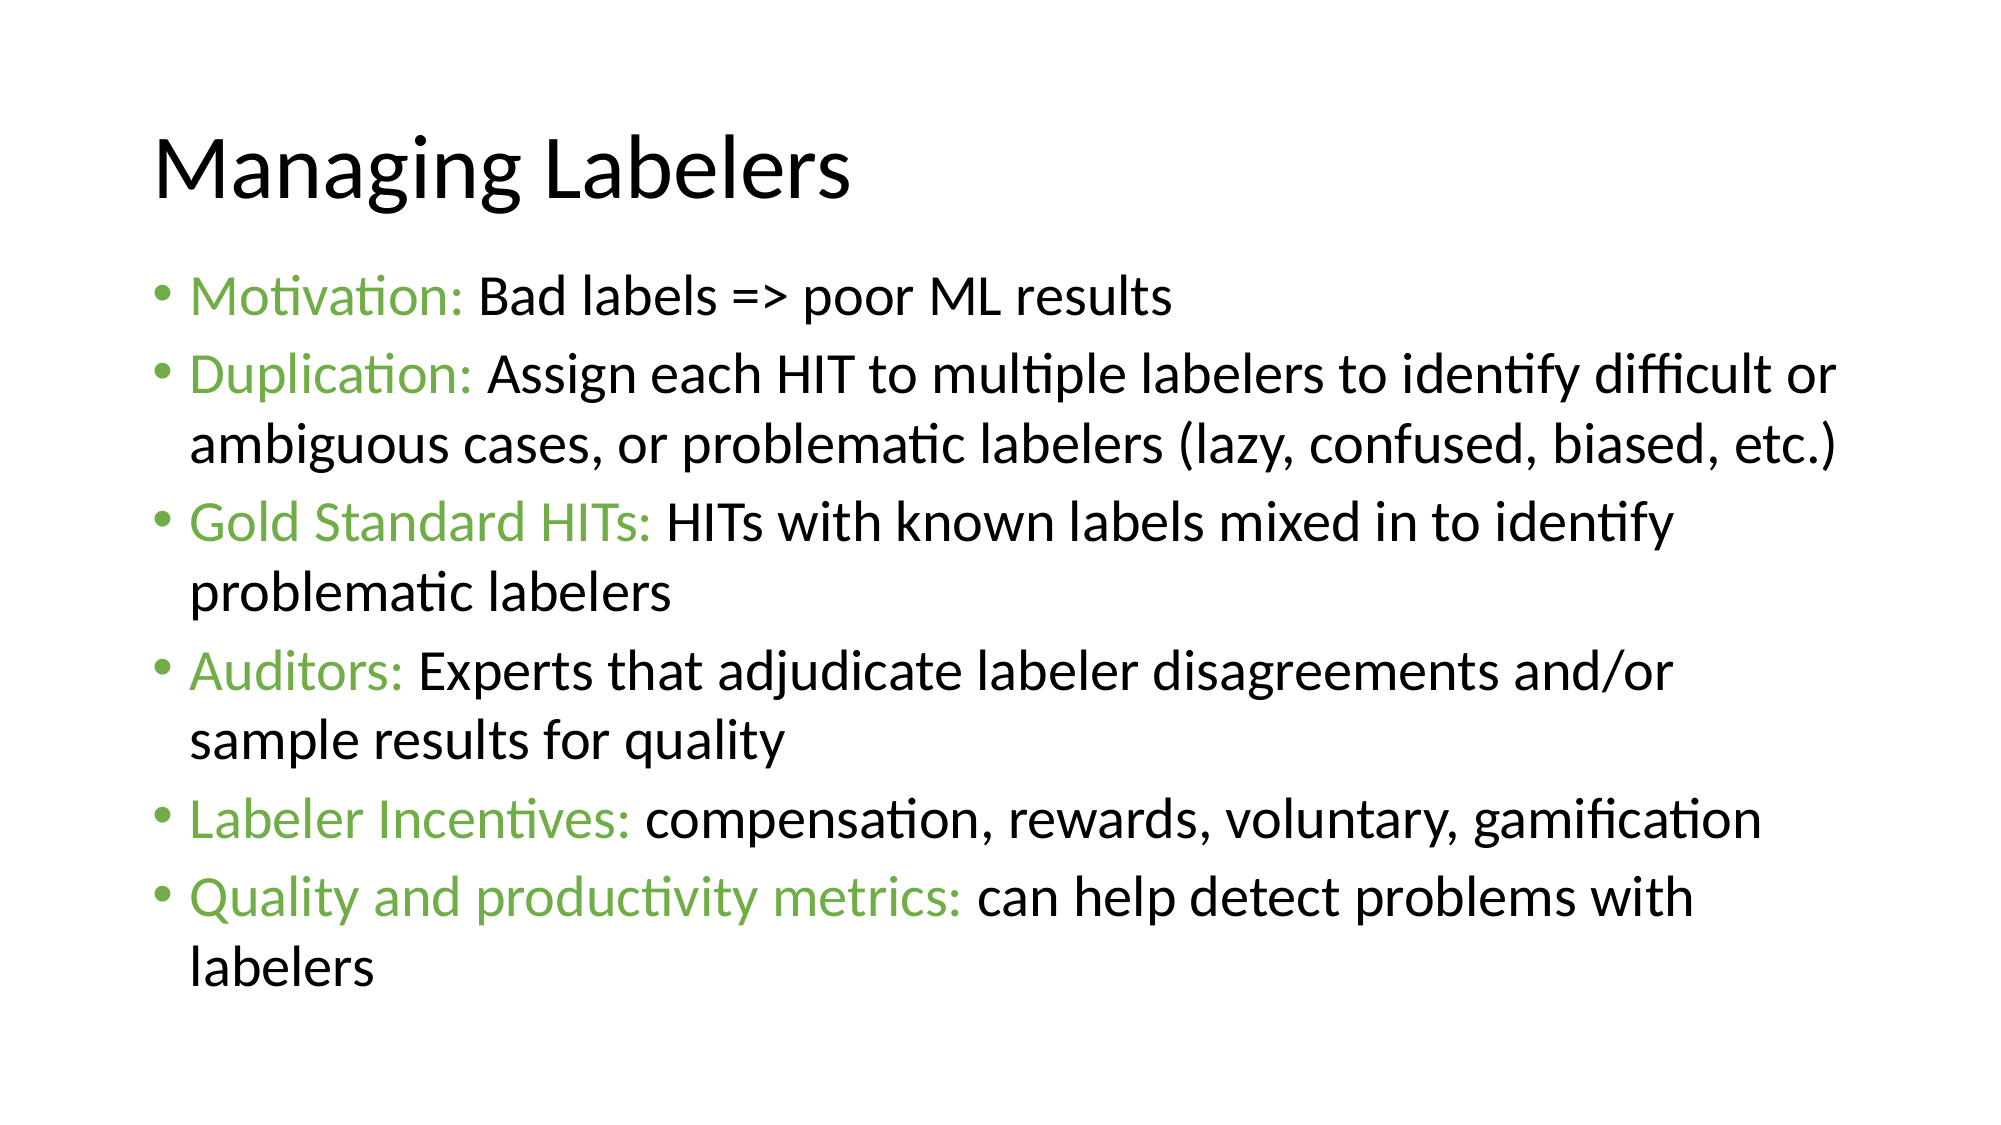

# Managing Labelers
Motivation: Bad labels => poor ML results
Duplication: Assign each HIT to multiple labelers to identify difficult or ambiguous cases, or problematic labelers (lazy, confused, biased, etc.)
Gold Standard HITs: HITs with known labels mixed in to identify problematic labelers
Auditors: Experts that adjudicate labeler disagreements and/or sample results for quality
Labeler Incentives: compensation, rewards, voluntary, gamification
Quality and productivity metrics: can help detect problems with labelers